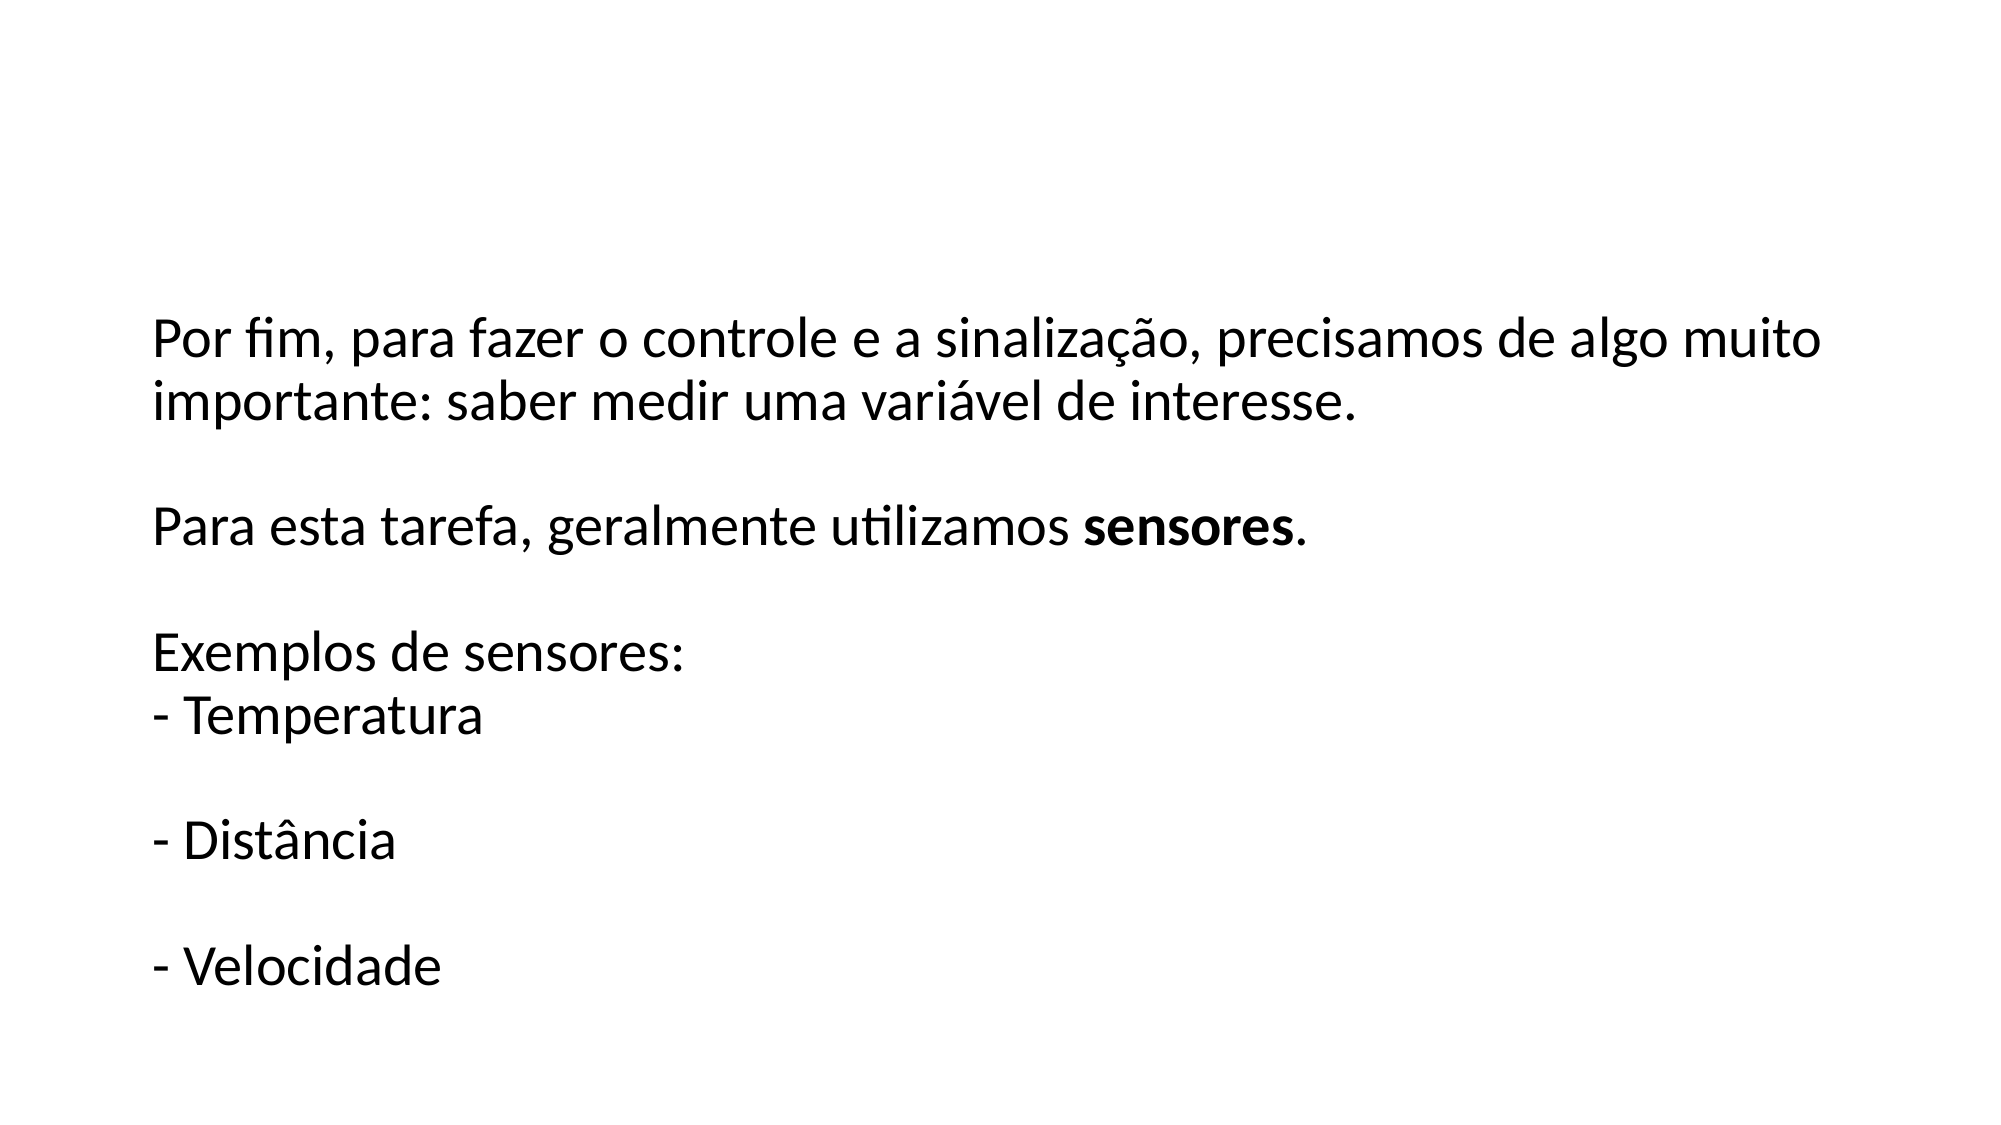

Por fim, para fazer o controle e a sinalização, precisamos de algo muito importante: saber medir uma variável de interesse.

Para esta tarefa, geralmente utilizamos sensores.

Exemplos de sensores:
- Temperatura

- Distância

- Velocidade